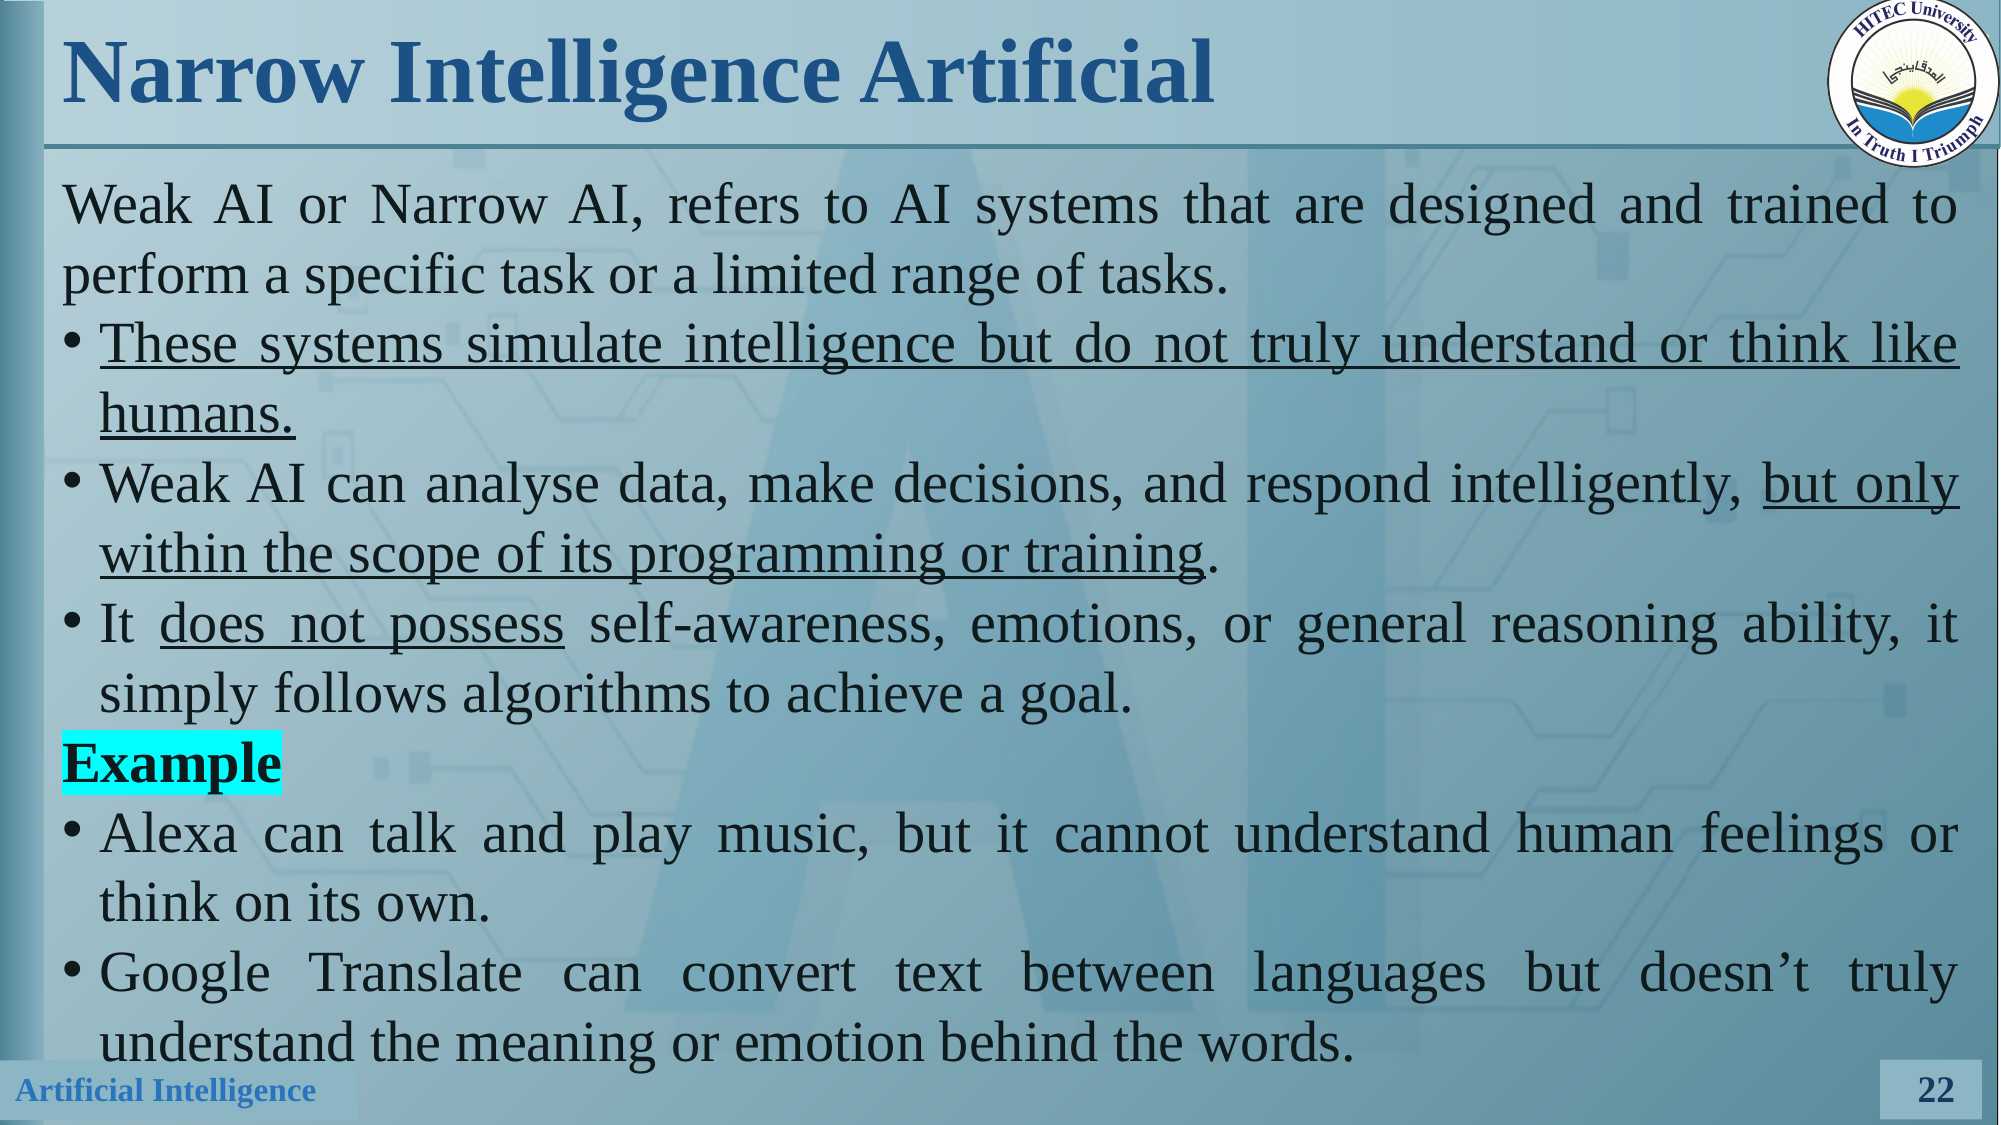

# Narrow Intelligence Artificial
Weak AI or Narrow AI, refers to AI systems that are designed and trained to perform a specific task or a limited range of tasks.
These systems simulate intelligence but do not truly understand or think like humans.
Weak AI can analyse data, make decisions, and respond intelligently, but only within the scope of its programming or training.
It does not possess self-awareness, emotions, or general reasoning ability, it simply follows algorithms to achieve a goal.
Example
Alexa can talk and play music, but it cannot understand human feelings or think on its own.
Google Translate can convert text between languages but doesn’t truly understand the meaning or emotion behind the words.
22